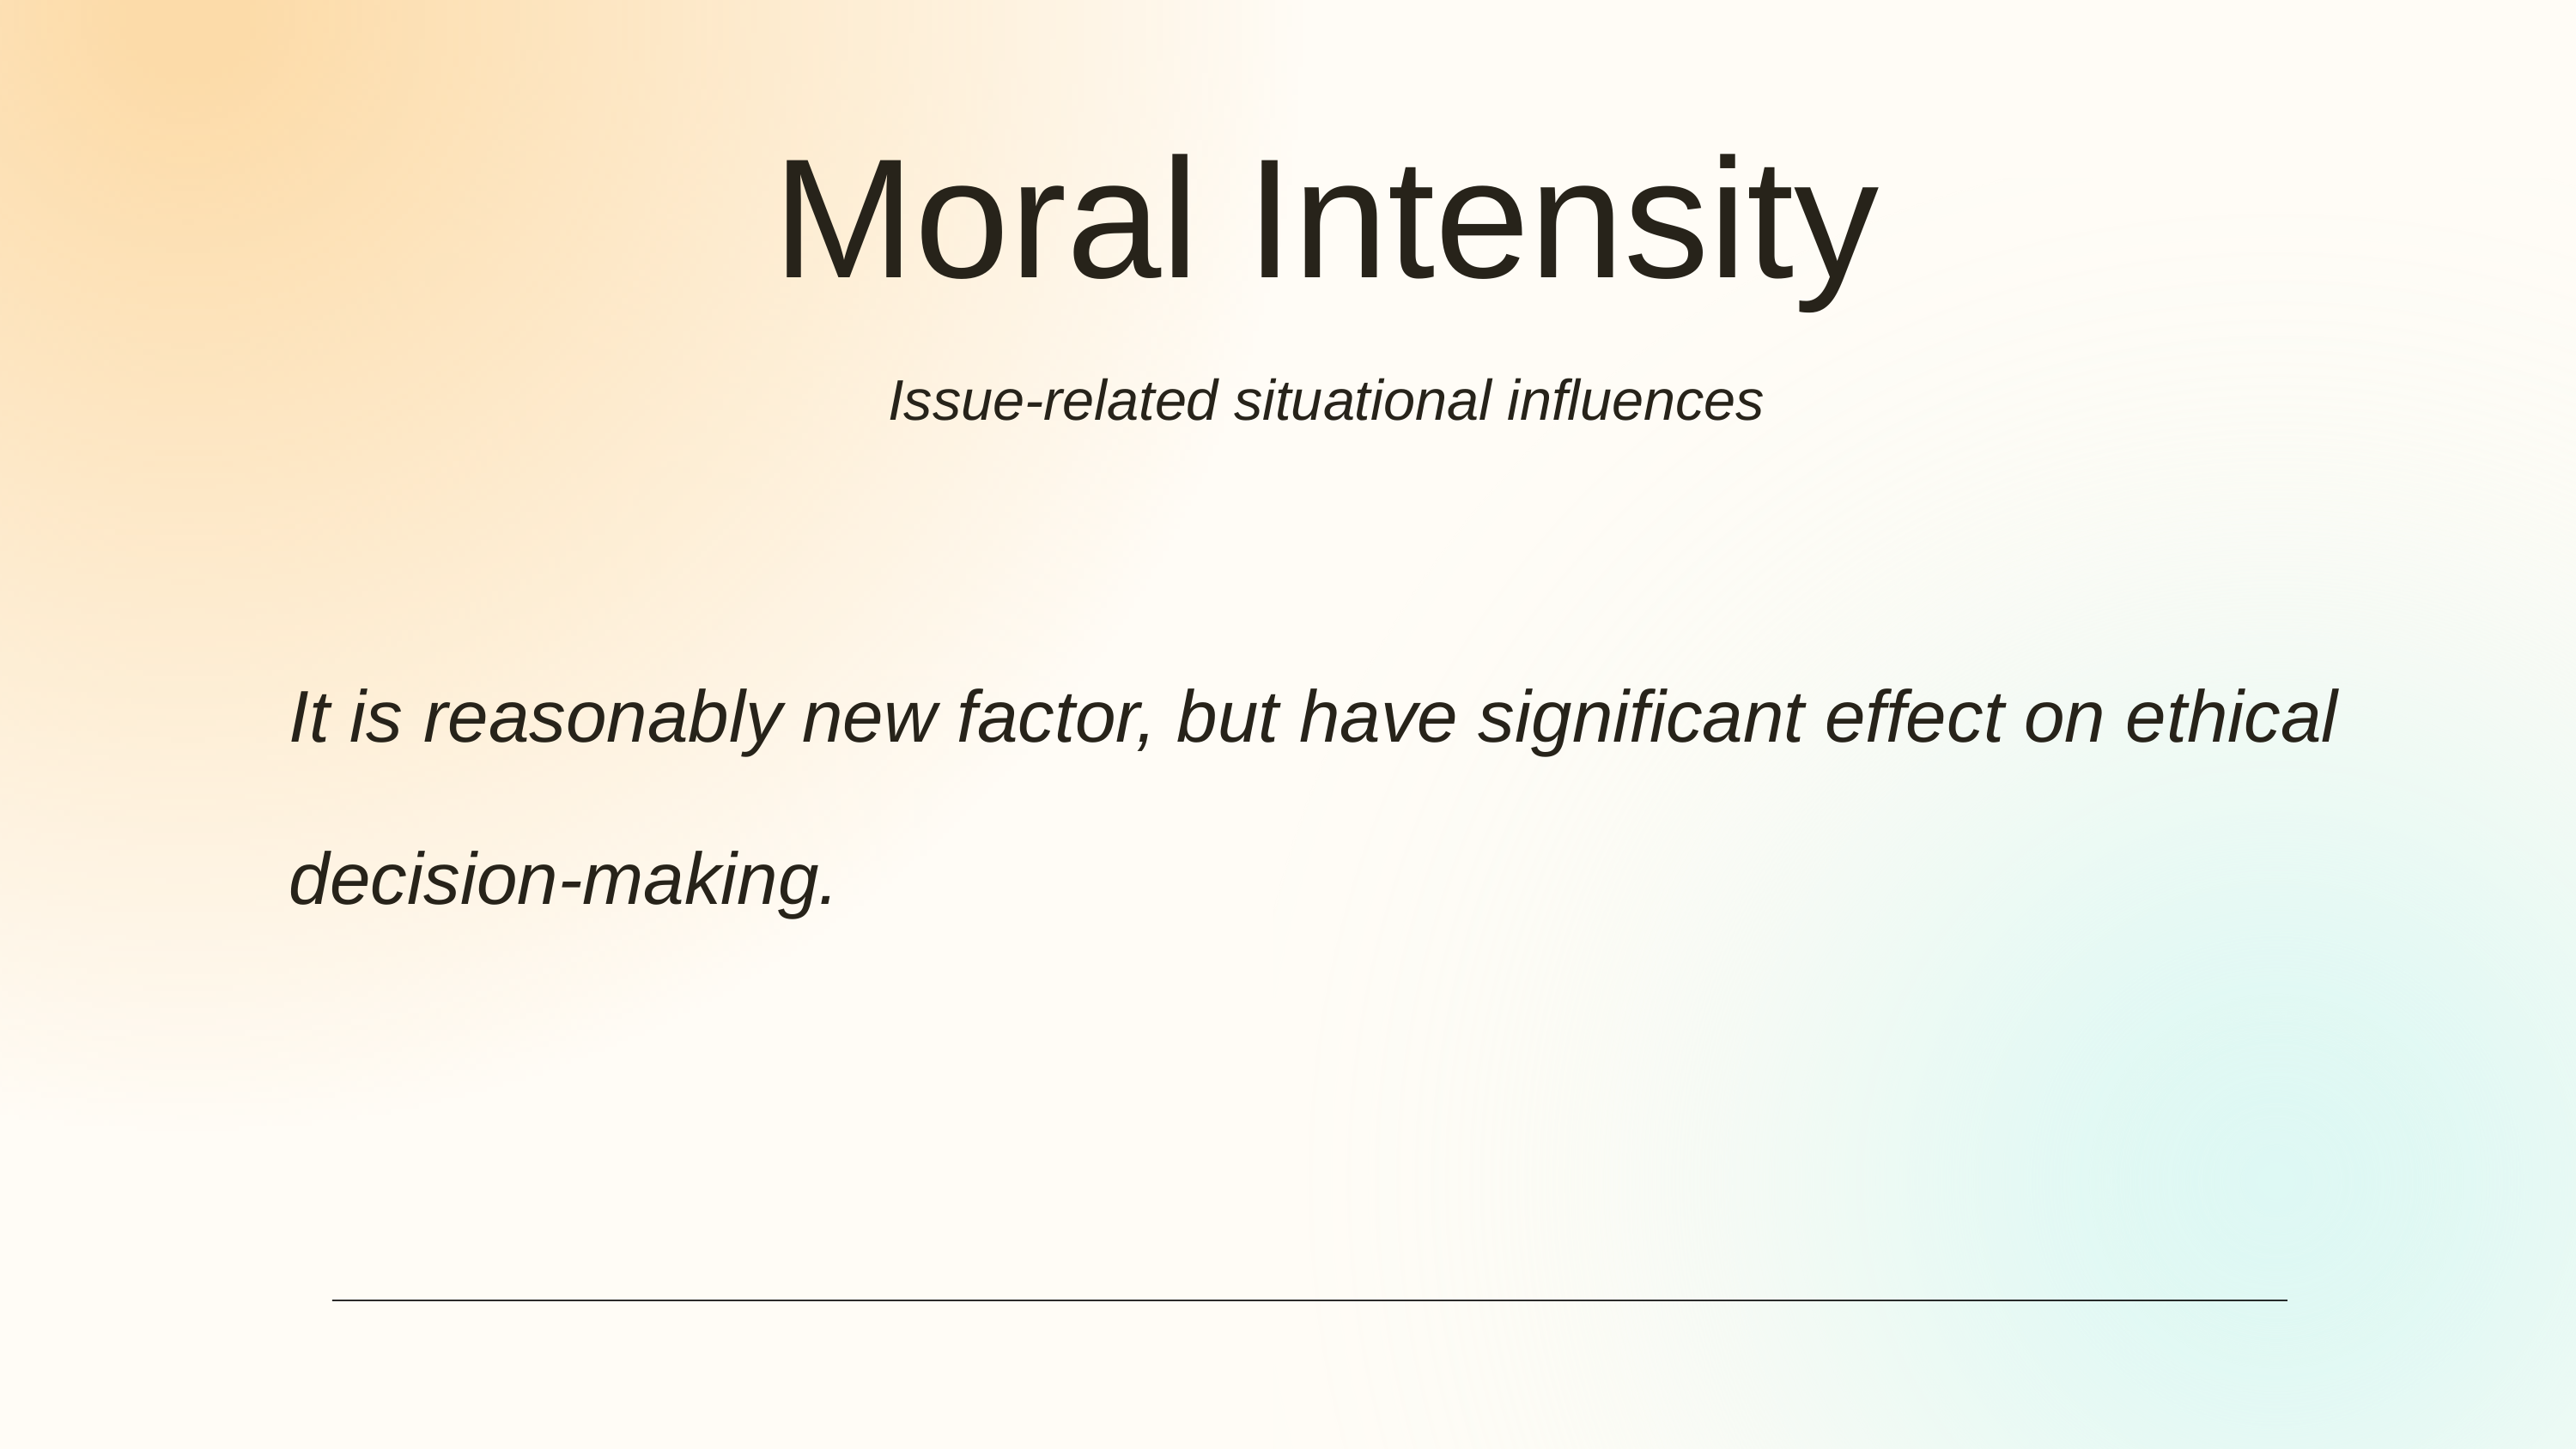

Moral Intensity

Issue-related situational influences
It is reasonably new factor, but have significant effect on ethical decision-making.